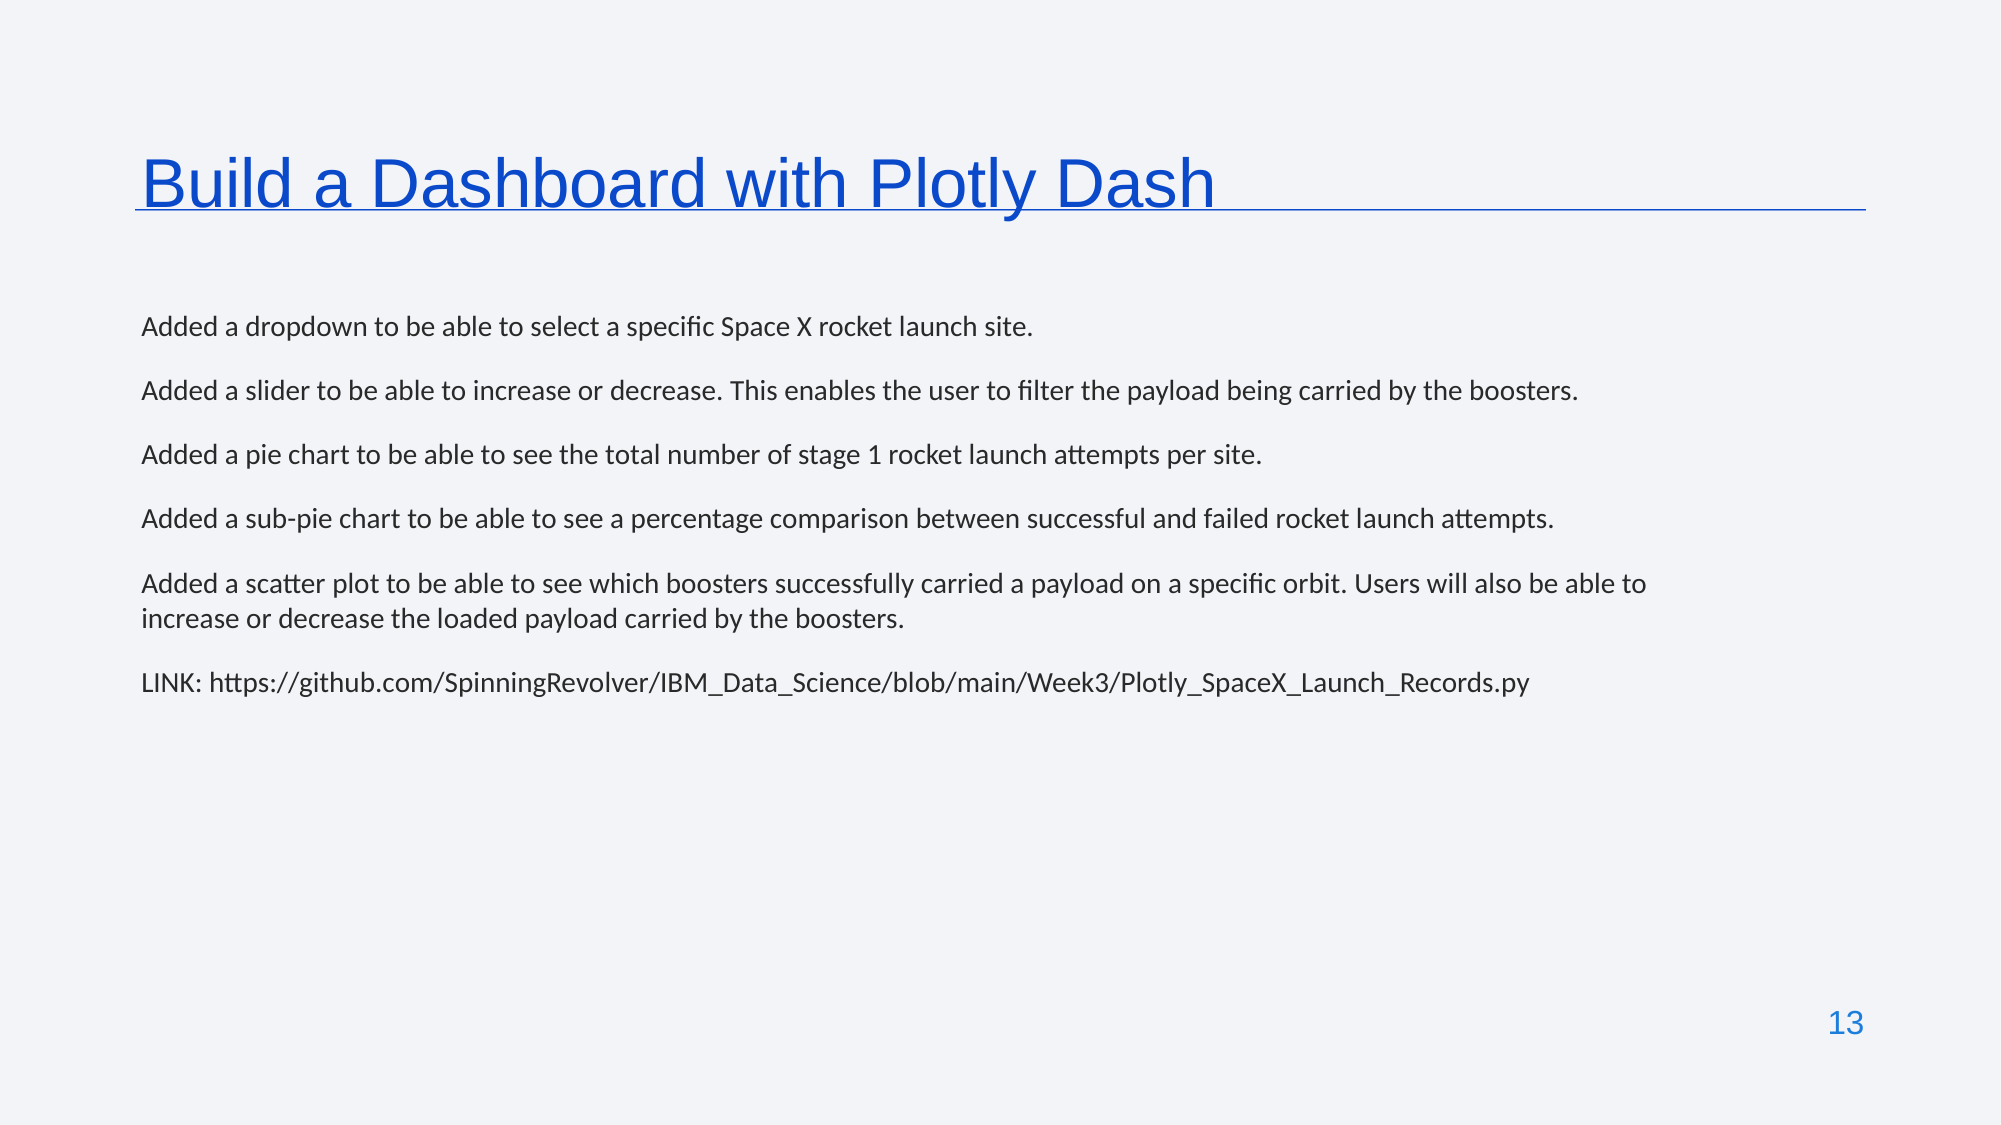

Build a Dashboard with Plotly Dash
Added a dropdown to be able to select a specific Space X rocket launch site.
Added a slider to be able to increase or decrease. This enables the user to filter the payload being carried by the boosters.
Added a pie chart to be able to see the total number of stage 1 rocket launch attempts per site.
Added a sub-pie chart to be able to see a percentage comparison between successful and failed rocket launch attempts.
Added a scatter plot to be able to see which boosters successfully carried a payload on a specific orbit. Users will also be able to increase or decrease the loaded payload carried by the boosters.
LINK: https://github.com/SpinningRevolver/IBM_Data_Science/blob/main/Week3/Plotly_SpaceX_Launch_Records.py
13